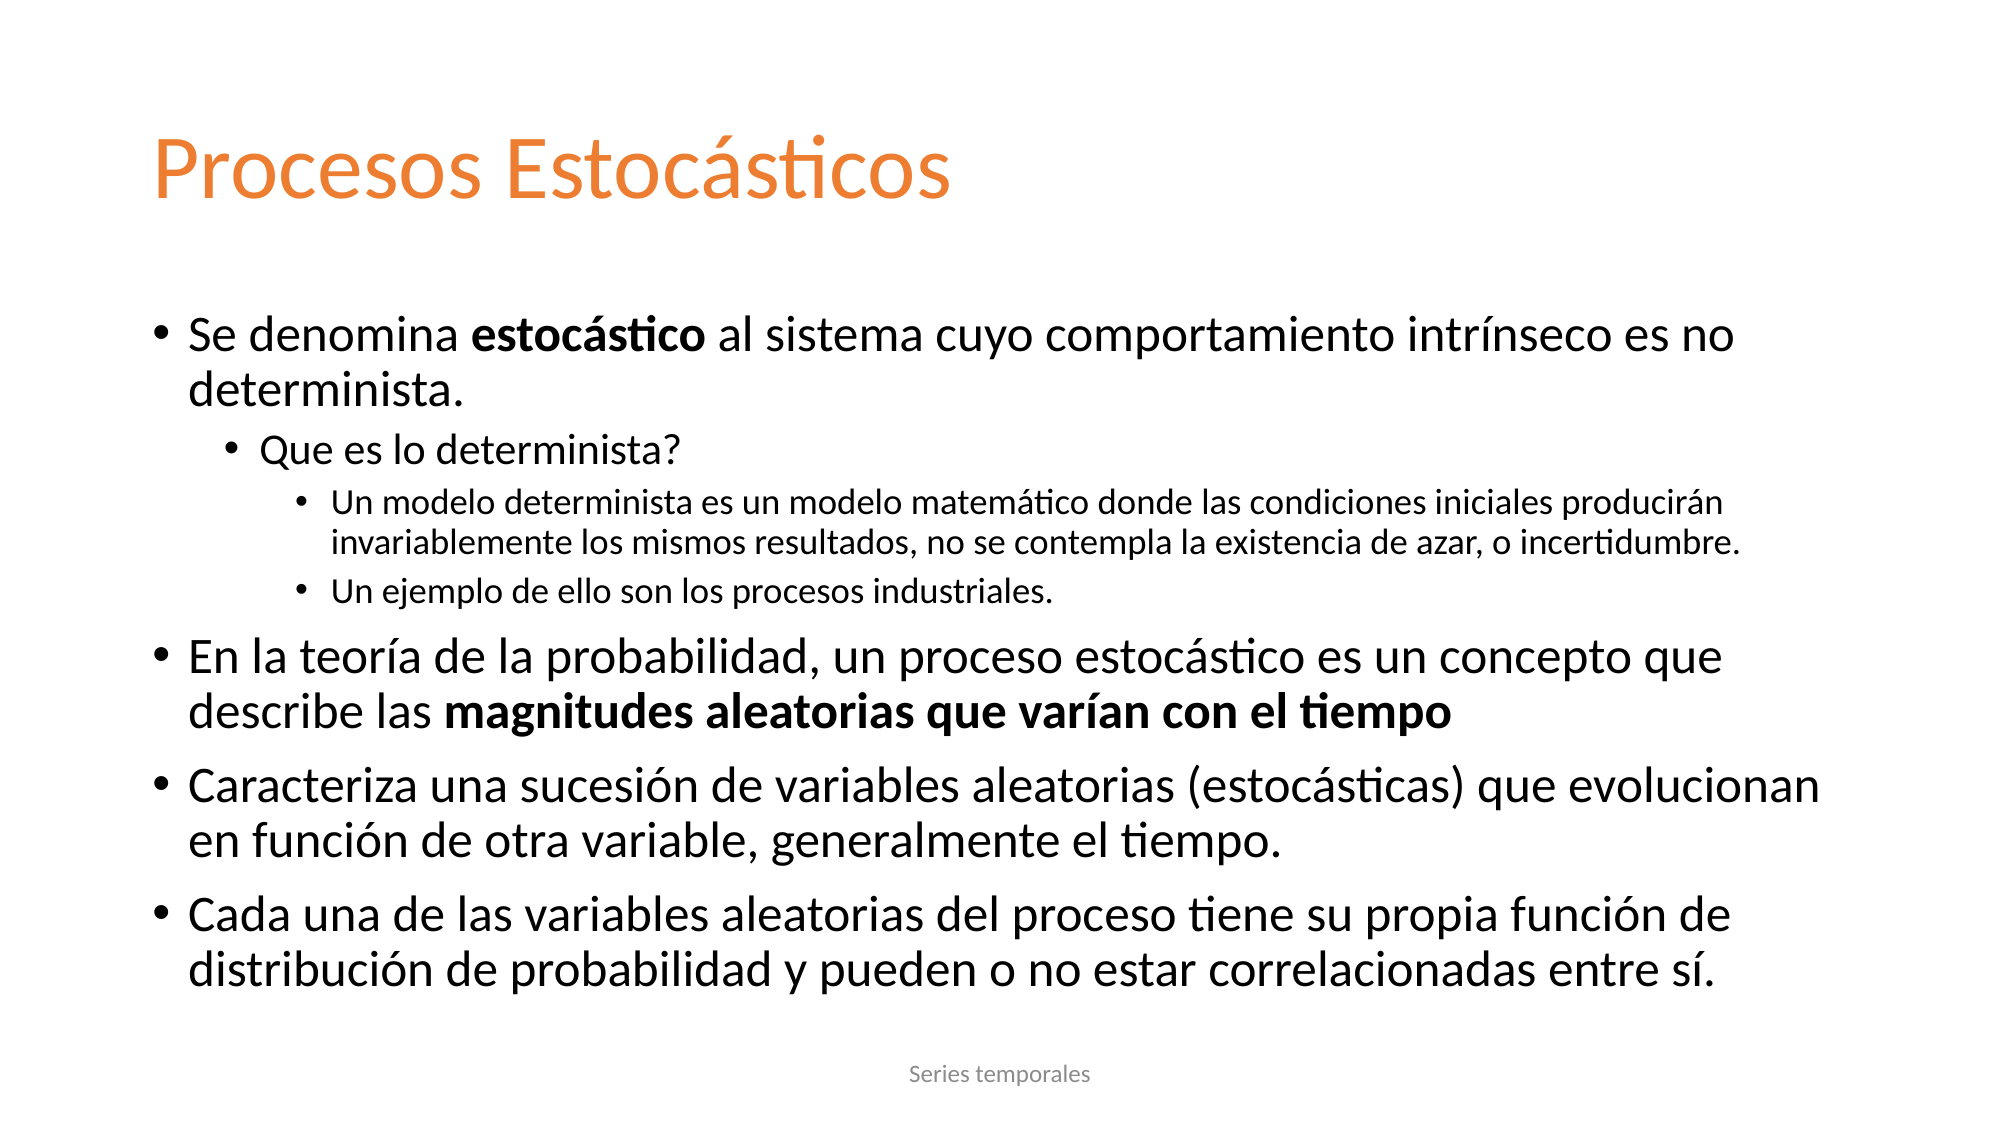

# Procesos Estocásticos
Se denomina estocástico al sistema cuyo comportamiento intrínseco es no determinista.
Que es lo determinista?
Un modelo determinista es un modelo matemático donde las condiciones iniciales producirán invariablemente los mismos resultados, no se contempla la existencia de azar, o incertidumbre.
Un ejemplo de ello son los procesos industriales.
En la teoría de la probabilidad, un proceso estocástico es un concepto que describe las magnitudes aleatorias que varían con el tiempo
Caracteriza una sucesión de variables aleatorias (estocásticas) que evolucionan en función de otra variable, generalmente el tiempo.
Cada una de las variables aleatorias del proceso tiene su propia función de distribución de probabilidad y pueden o no estar correlacionadas entre sí.
Series temporales